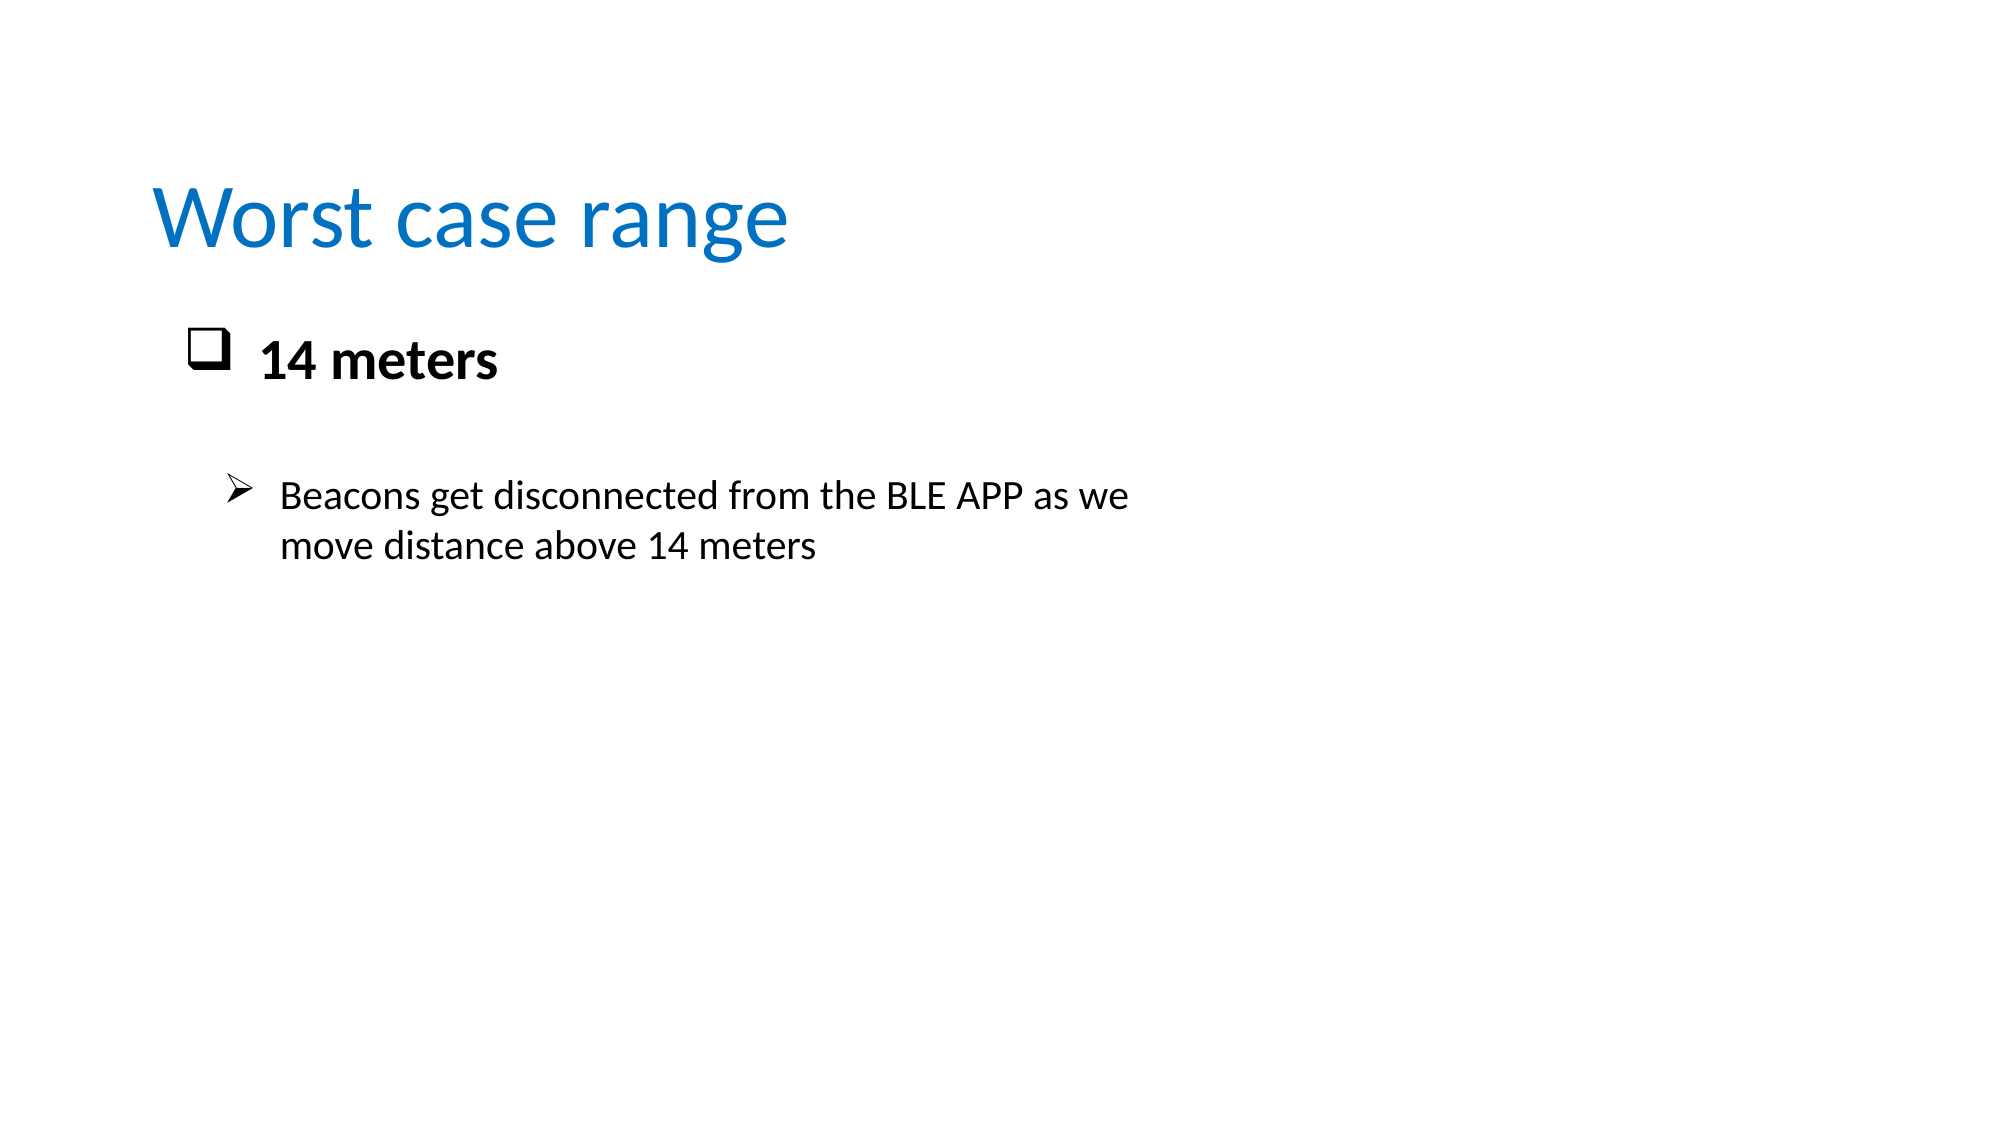

# Worst case range
14 meters
Beacons get disconnected from the BLE APP as we move distance above 14 meters